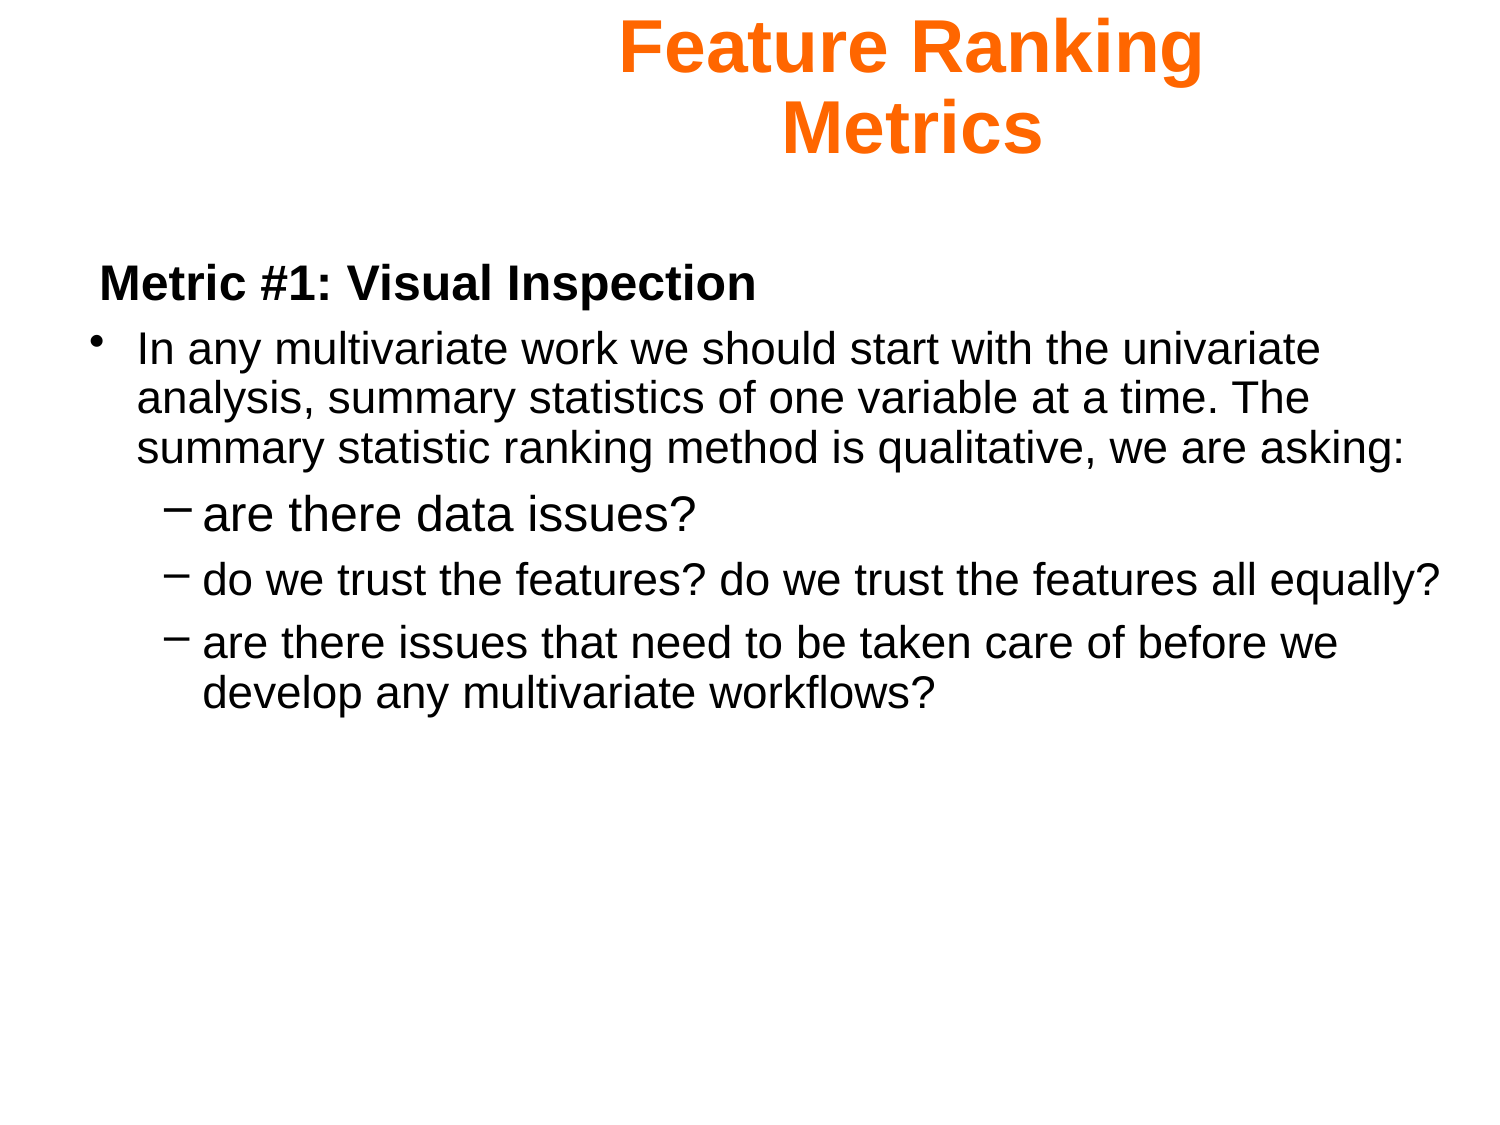

Feature Ranking Metrics
Metric #1: Visual Inspection
In any multivariate work we should start with the univariate analysis, summary statistics of one variable at a time. The summary statistic ranking method is qualitative, we are asking:
are there data issues?
do we trust the features? do we trust the features all equally?
are there issues that need to be taken care of before we develop any multivariate workflows?